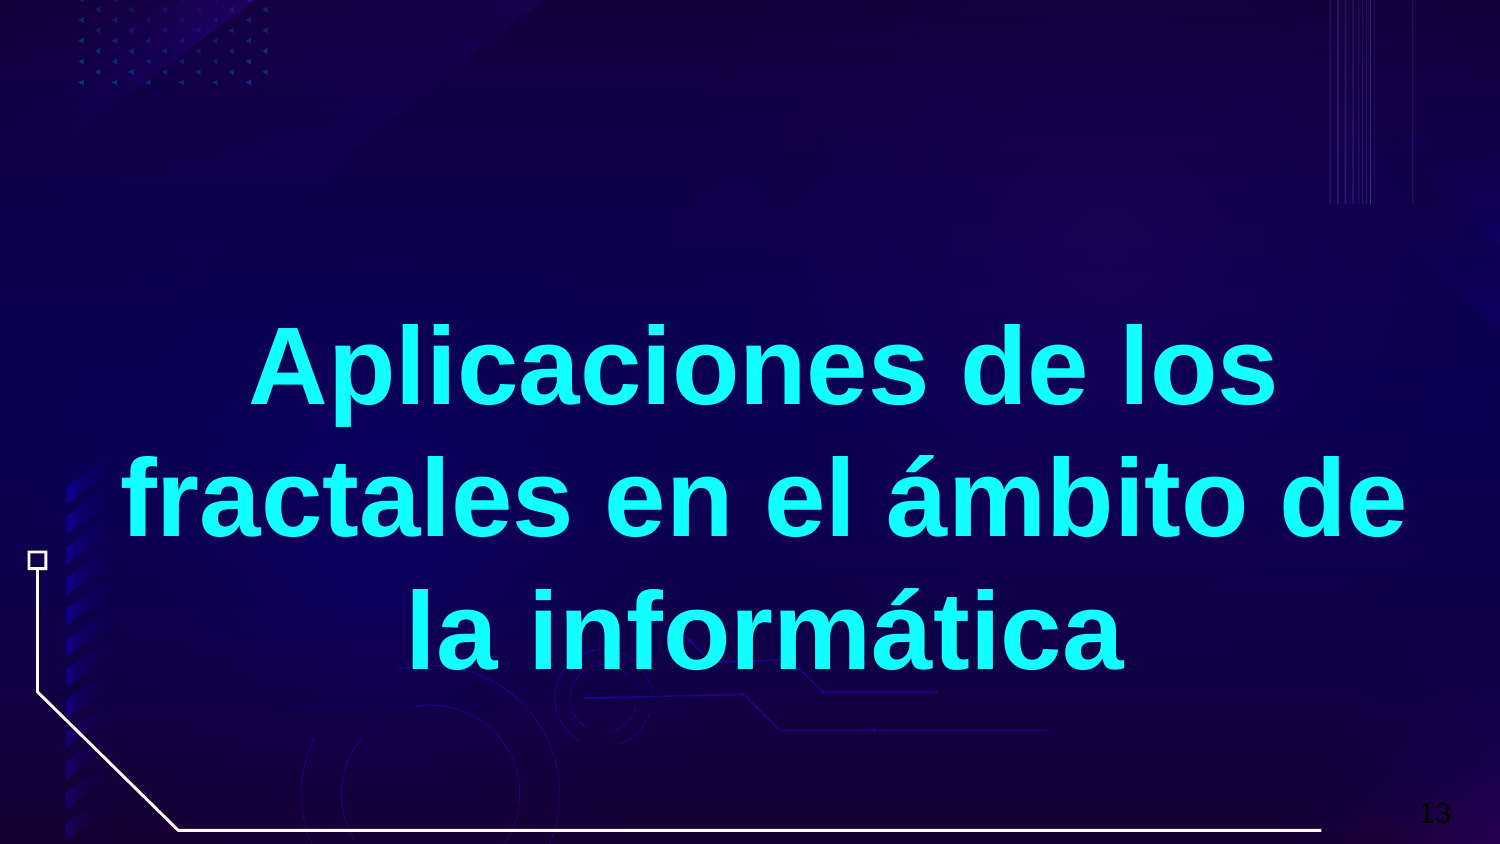

Aplicaciones de los fractales en el ámbito de la informática

13